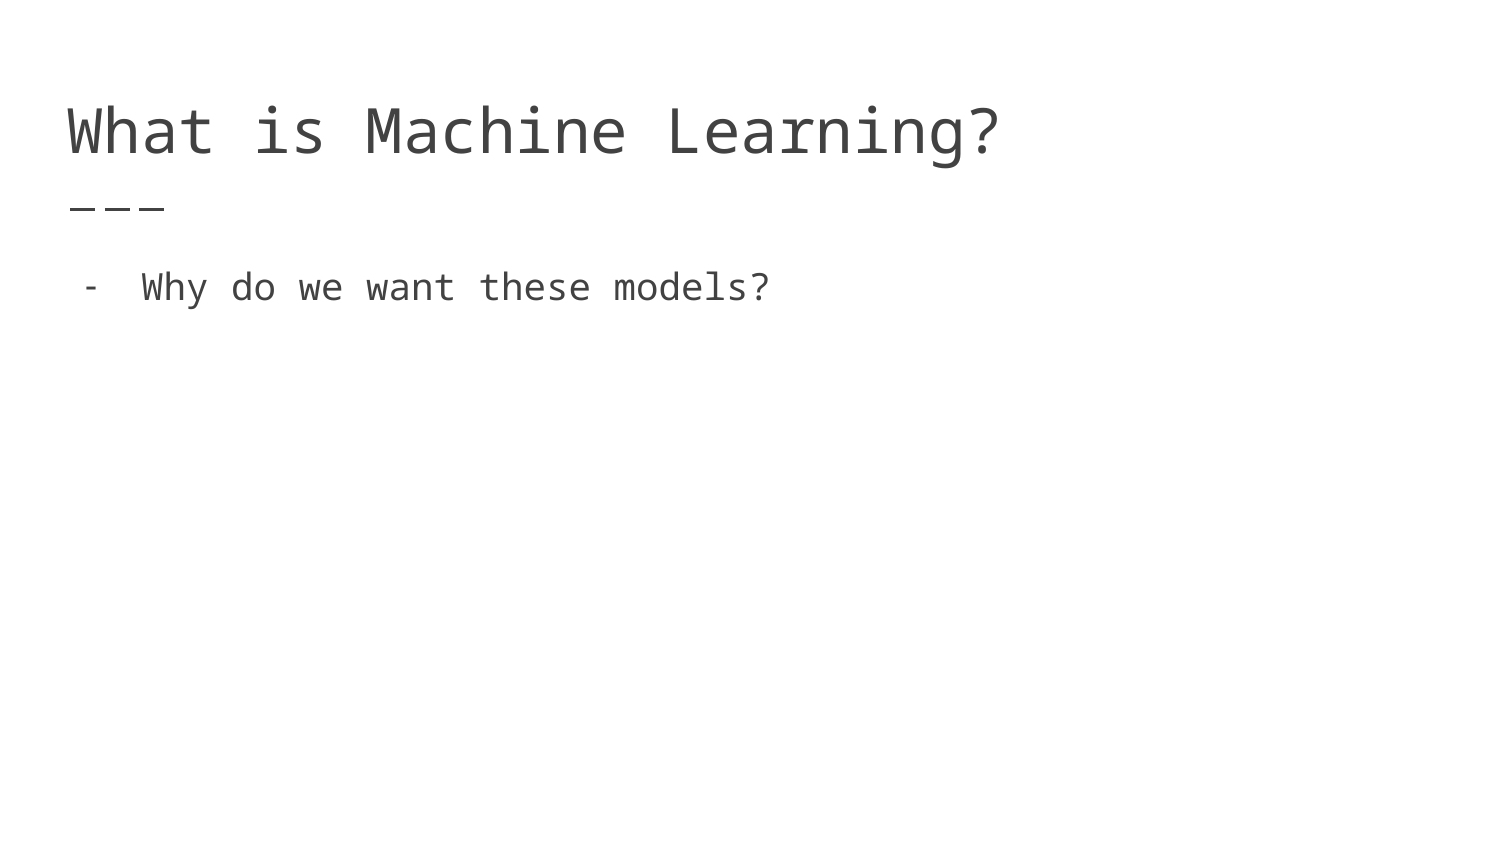

# What is Machine Learning?
Why do we want these models?